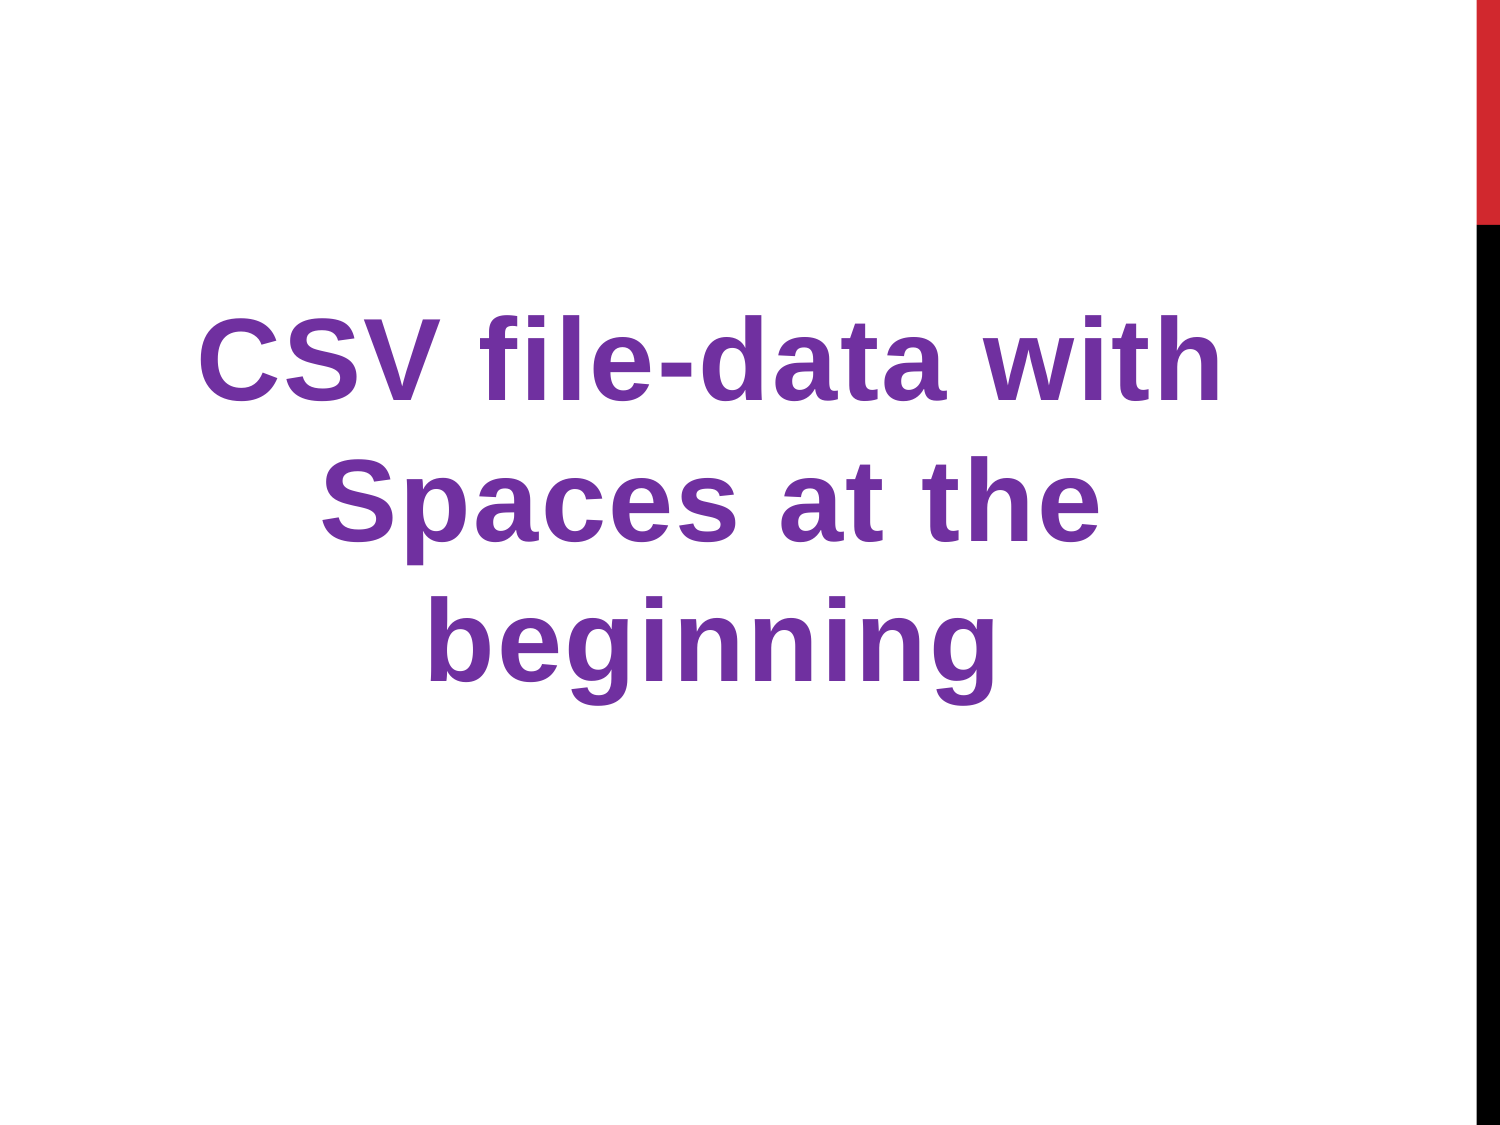

CSV file-data with Spaces at the beginning